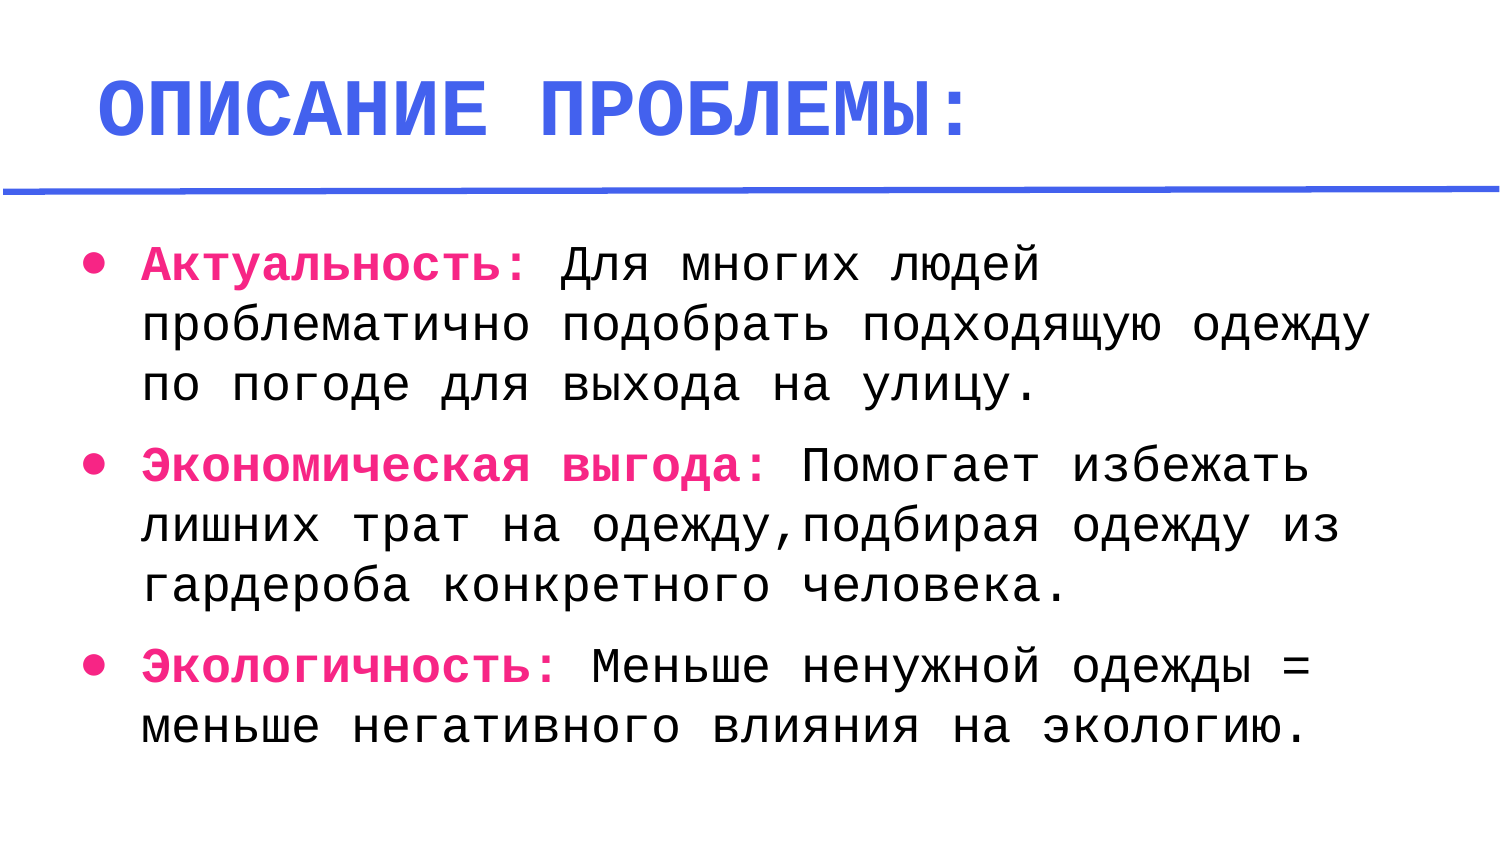

# ОПИСАНИЕ ПРОБЛЕМЫ:
Актуальность: Для многих людей проблематично подобрать подходящую одежду по погоде для выхода на улицу.
Экономическая выгода: Помогает избежать лишних трат на одежду,подбирая одежду из гардероба конкретного человека.
Экологичность: Меньше ненужной одежды = меньше негативного влияния на экологию.